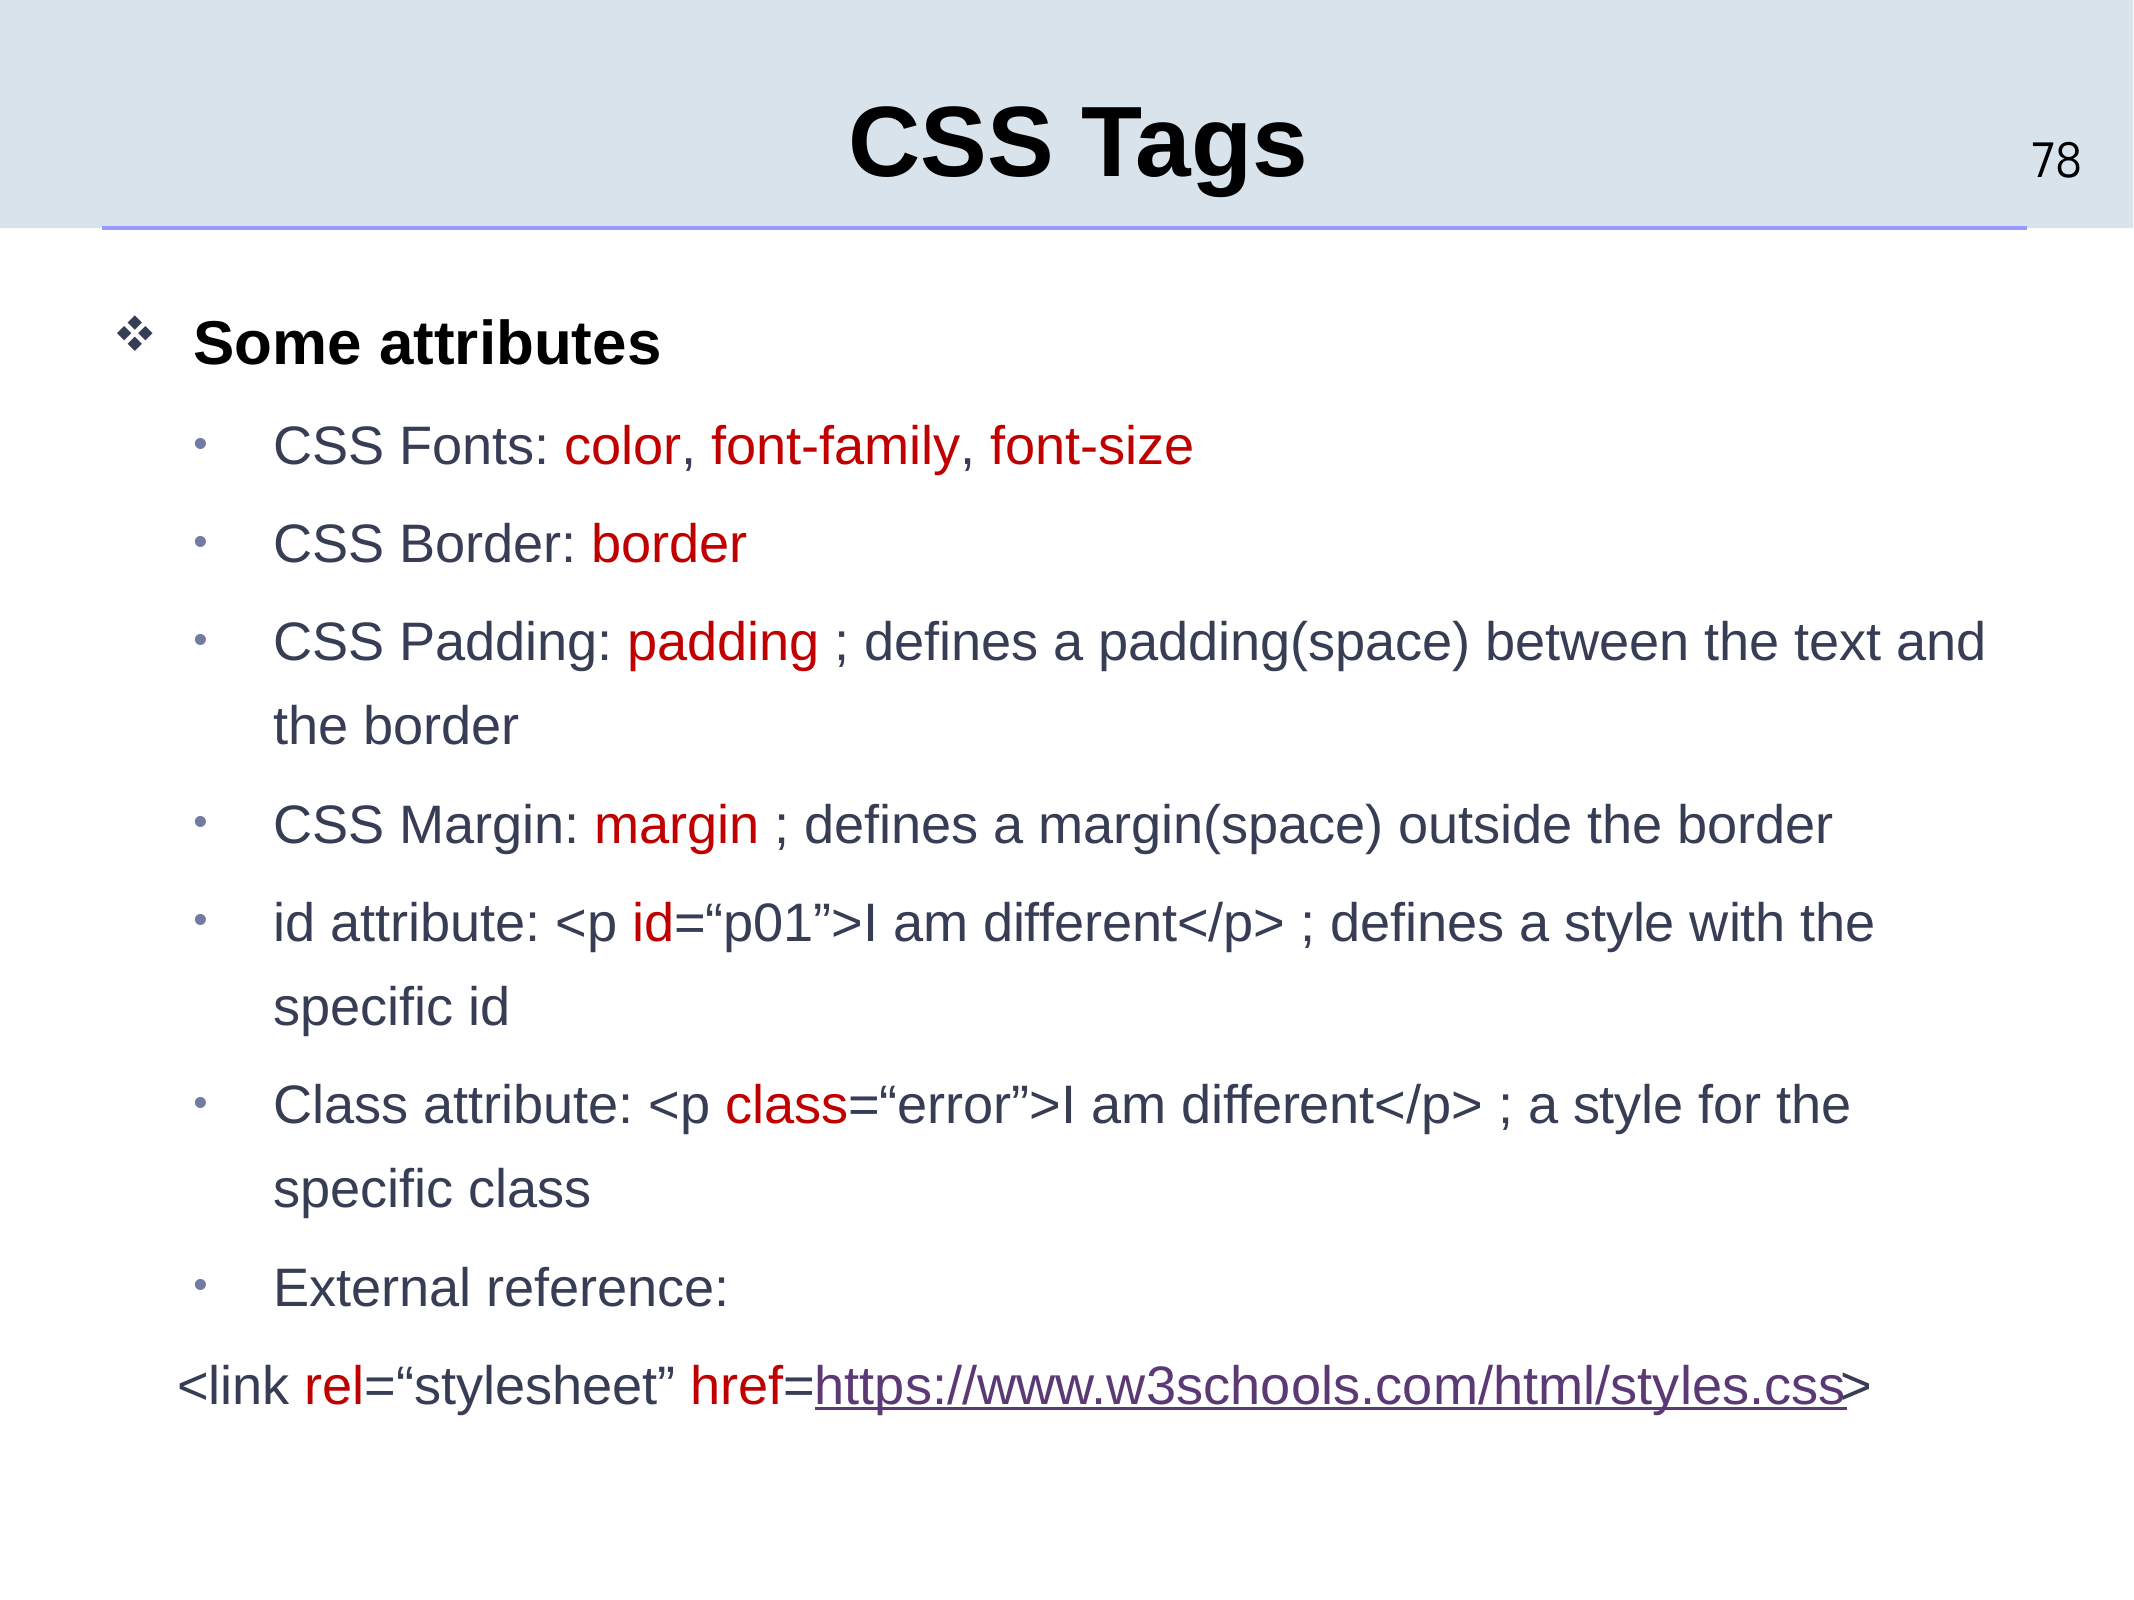

# CSS Tags
78

Some attributes
CSS Fonts: color, font-family, font-size
CSS Border: border
CSS Padding: padding ; defines a padding(space) between the text and the border
CSS Margin: margin ; defines a margin(space) outside the border
id attribute: <p id=“p01”>I am different</p> ; defines a style with the specific id
Class attribute: <p class=“error”>I am different</p> ; a style for the specific class
External reference:
	<link rel=“stylesheet” href=https://www.w3schools.com/html/styles.css>